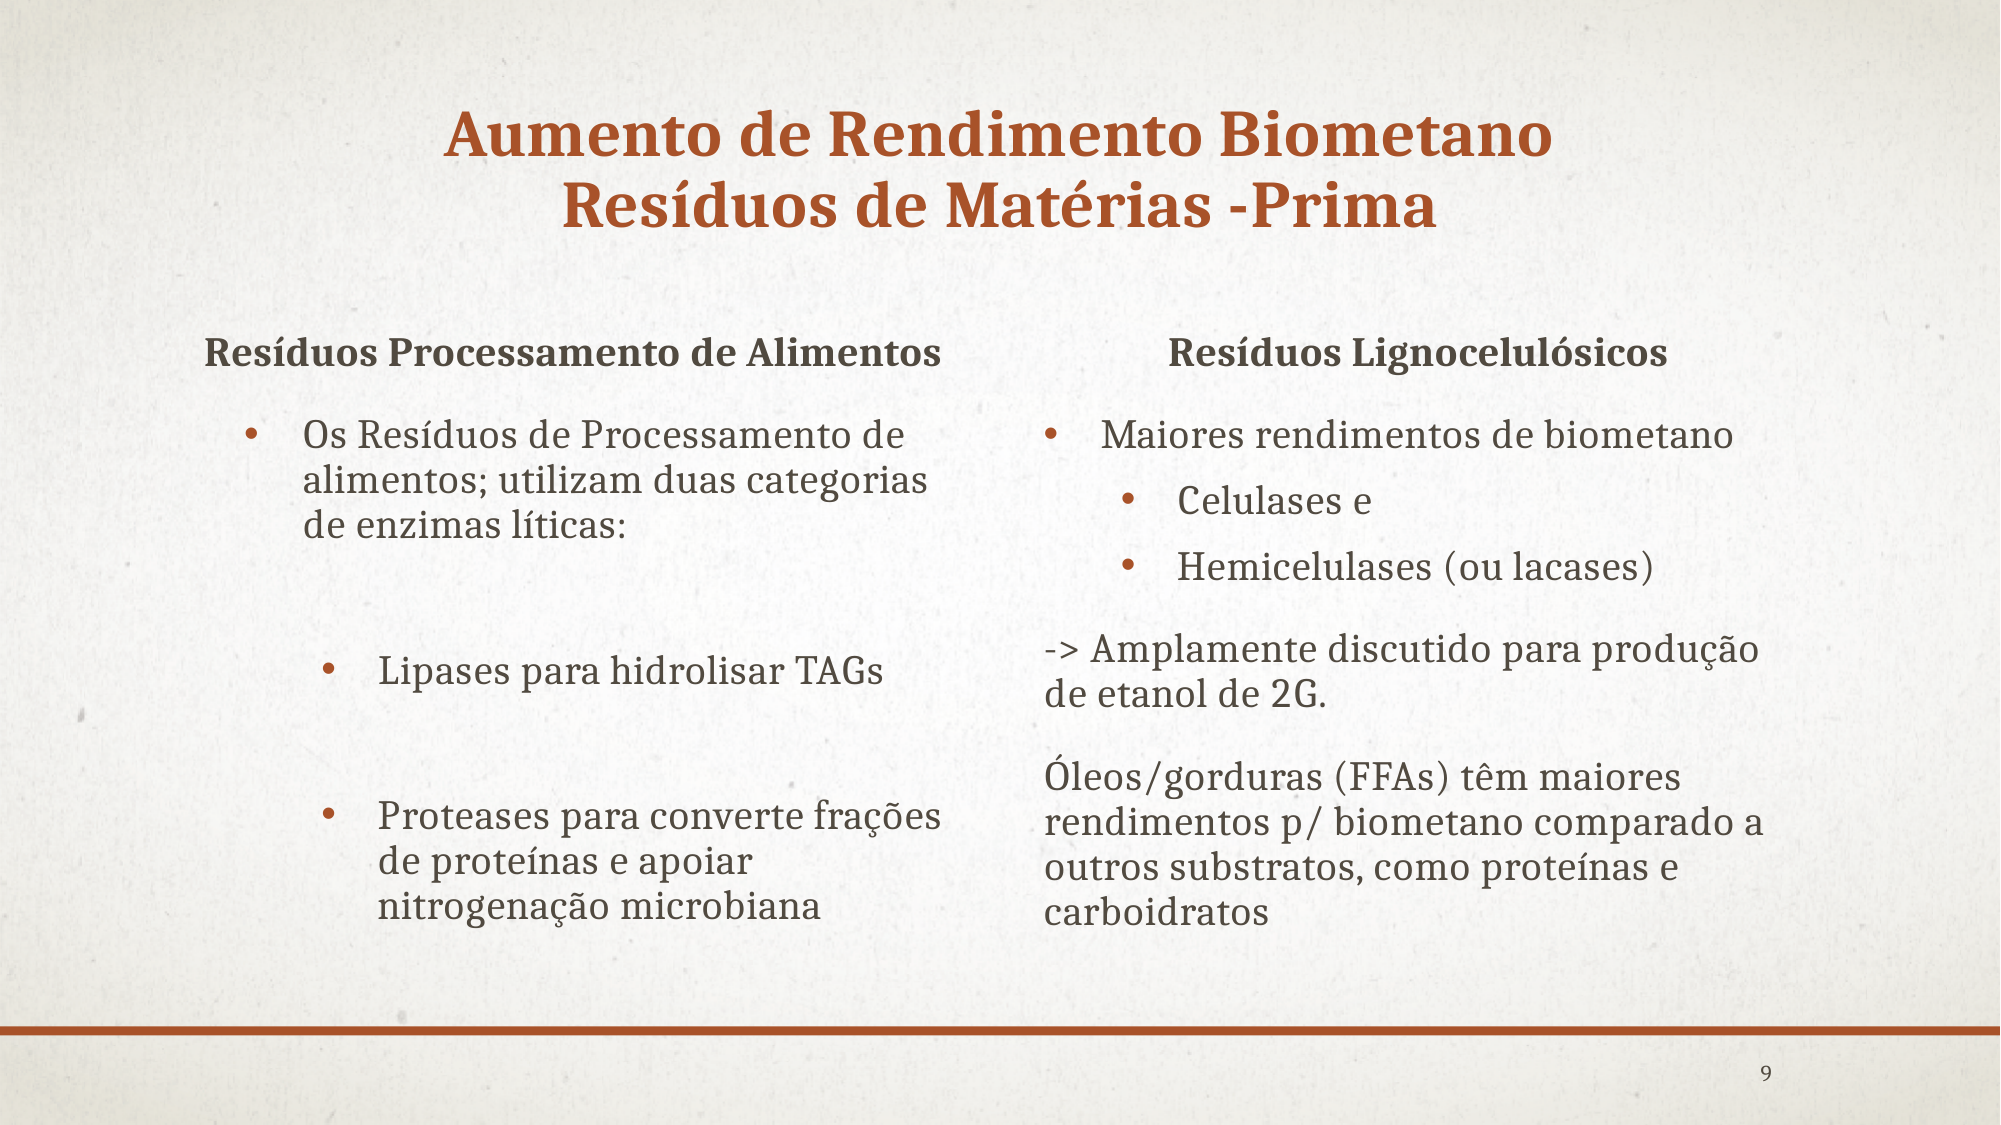

# Aumento de Rendimento Biometano Resíduos de Matérias -Prima
Resíduos Processamento de Alimentos
Resíduos Lignocelulósicos
Os Resíduos de Processamento de alimentos; utilizam duas categorias de enzimas líticas:

Lipases para hidrolisar TAGs

Proteases para converte frações de proteínas e apoiar nitrogenação microbiana

Maiores rendimentos de biometano
Celulases e
Hemicelulases (ou lacases)
-> Amplamente discutido para produção de etanol de 2G.
Óleos/gorduras (FFAs) têm maiores rendimentos p/ biometano comparado a outros substratos, como proteínas e carboidratos
9